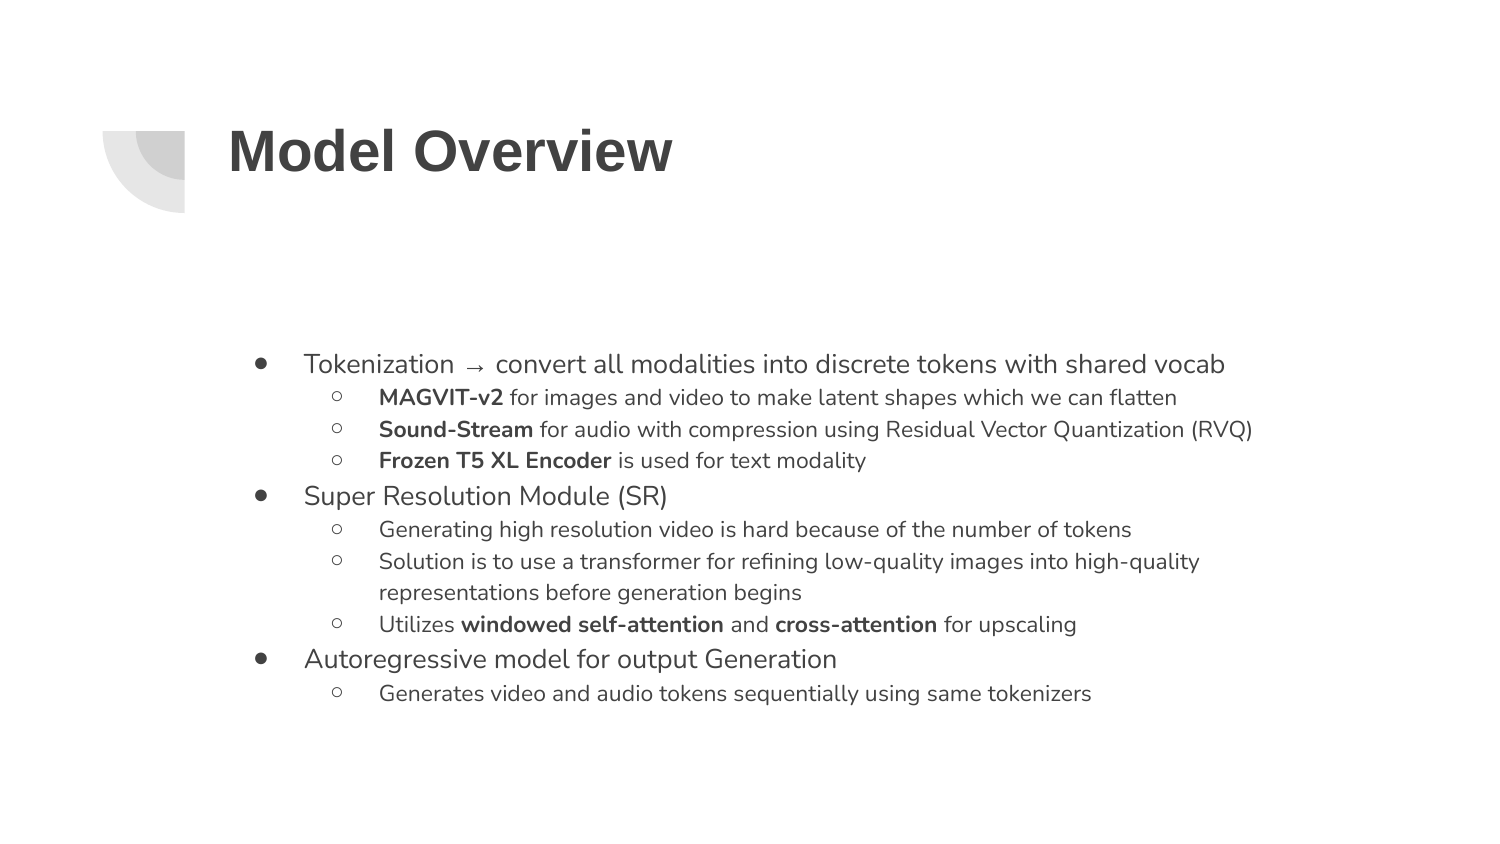

# Model Overview
Tokenization → convert all modalities into discrete tokens with shared vocab
MAGVIT-v2 for images and video to make latent shapes which we can flatten
Sound-Stream for audio with compression using Residual Vector Quantization (RVQ)
Frozen T5 XL Encoder is used for text modality
Super Resolution Module (SR)
Generating high resolution video is hard because of the number of tokens
Solution is to use a transformer for refining low-quality images into high-quality representations before generation begins
Utilizes windowed self-attention and cross-attention for upscaling
Autoregressive model for output Generation
Generates video and audio tokens sequentially using same tokenizers